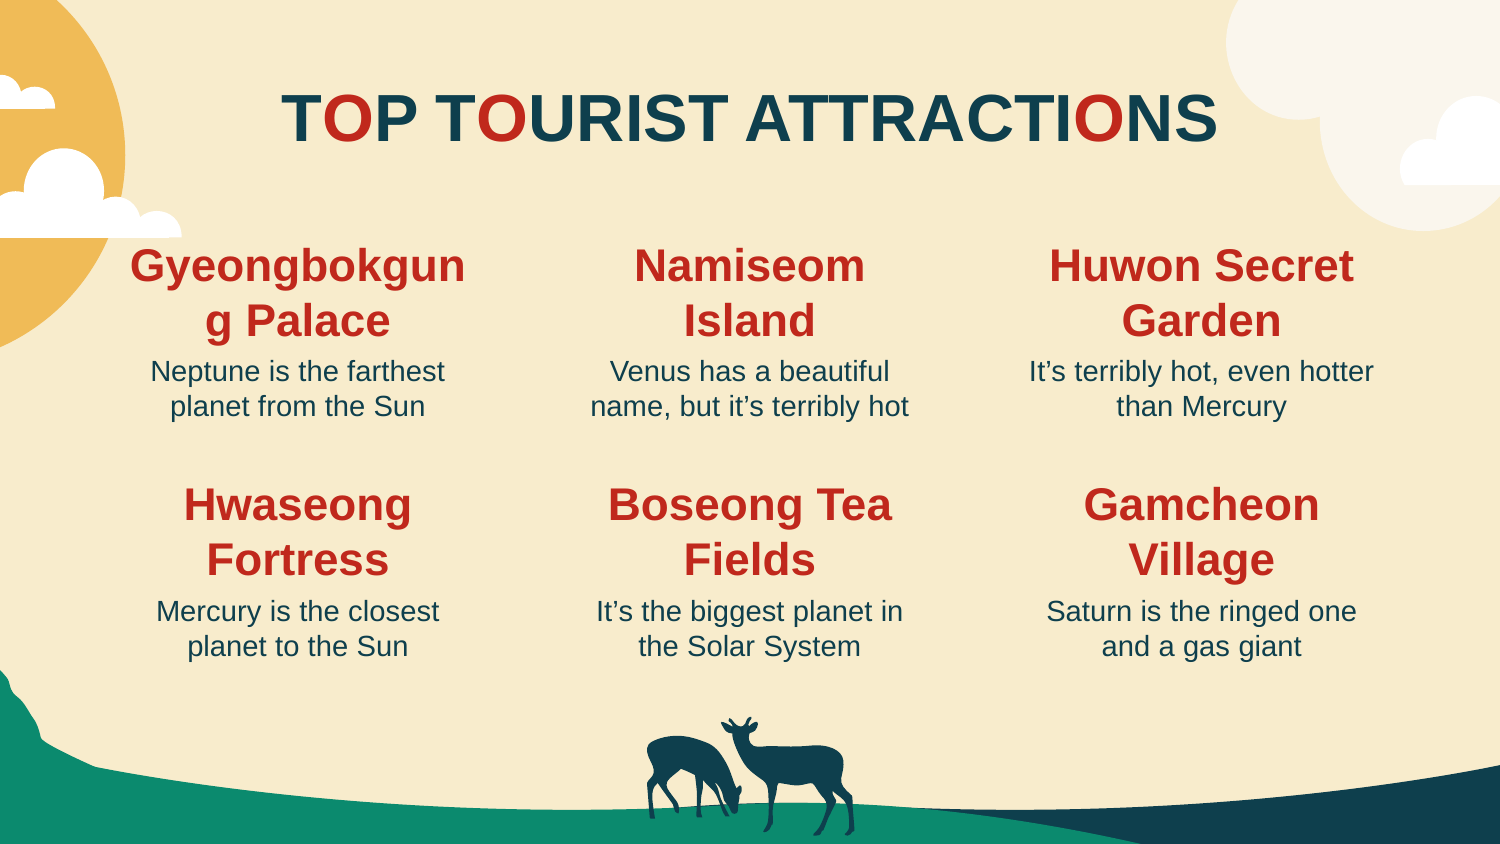

# TOP TOURIST ATTRACTIONS
Gyeongbokgung Palace
Namiseom Island
Huwon Secret Garden
Neptune is the farthest planet from the Sun
Venus has a beautiful name, but it’s terribly hot
It’s terribly hot, even hotter than Mercury
Hwaseong Fortress
Boseong Tea Fields
Gamcheon Village
Mercury is the closest planet to the Sun
It’s the biggest planet in the Solar System
Saturn is the ringed one and a gas giant